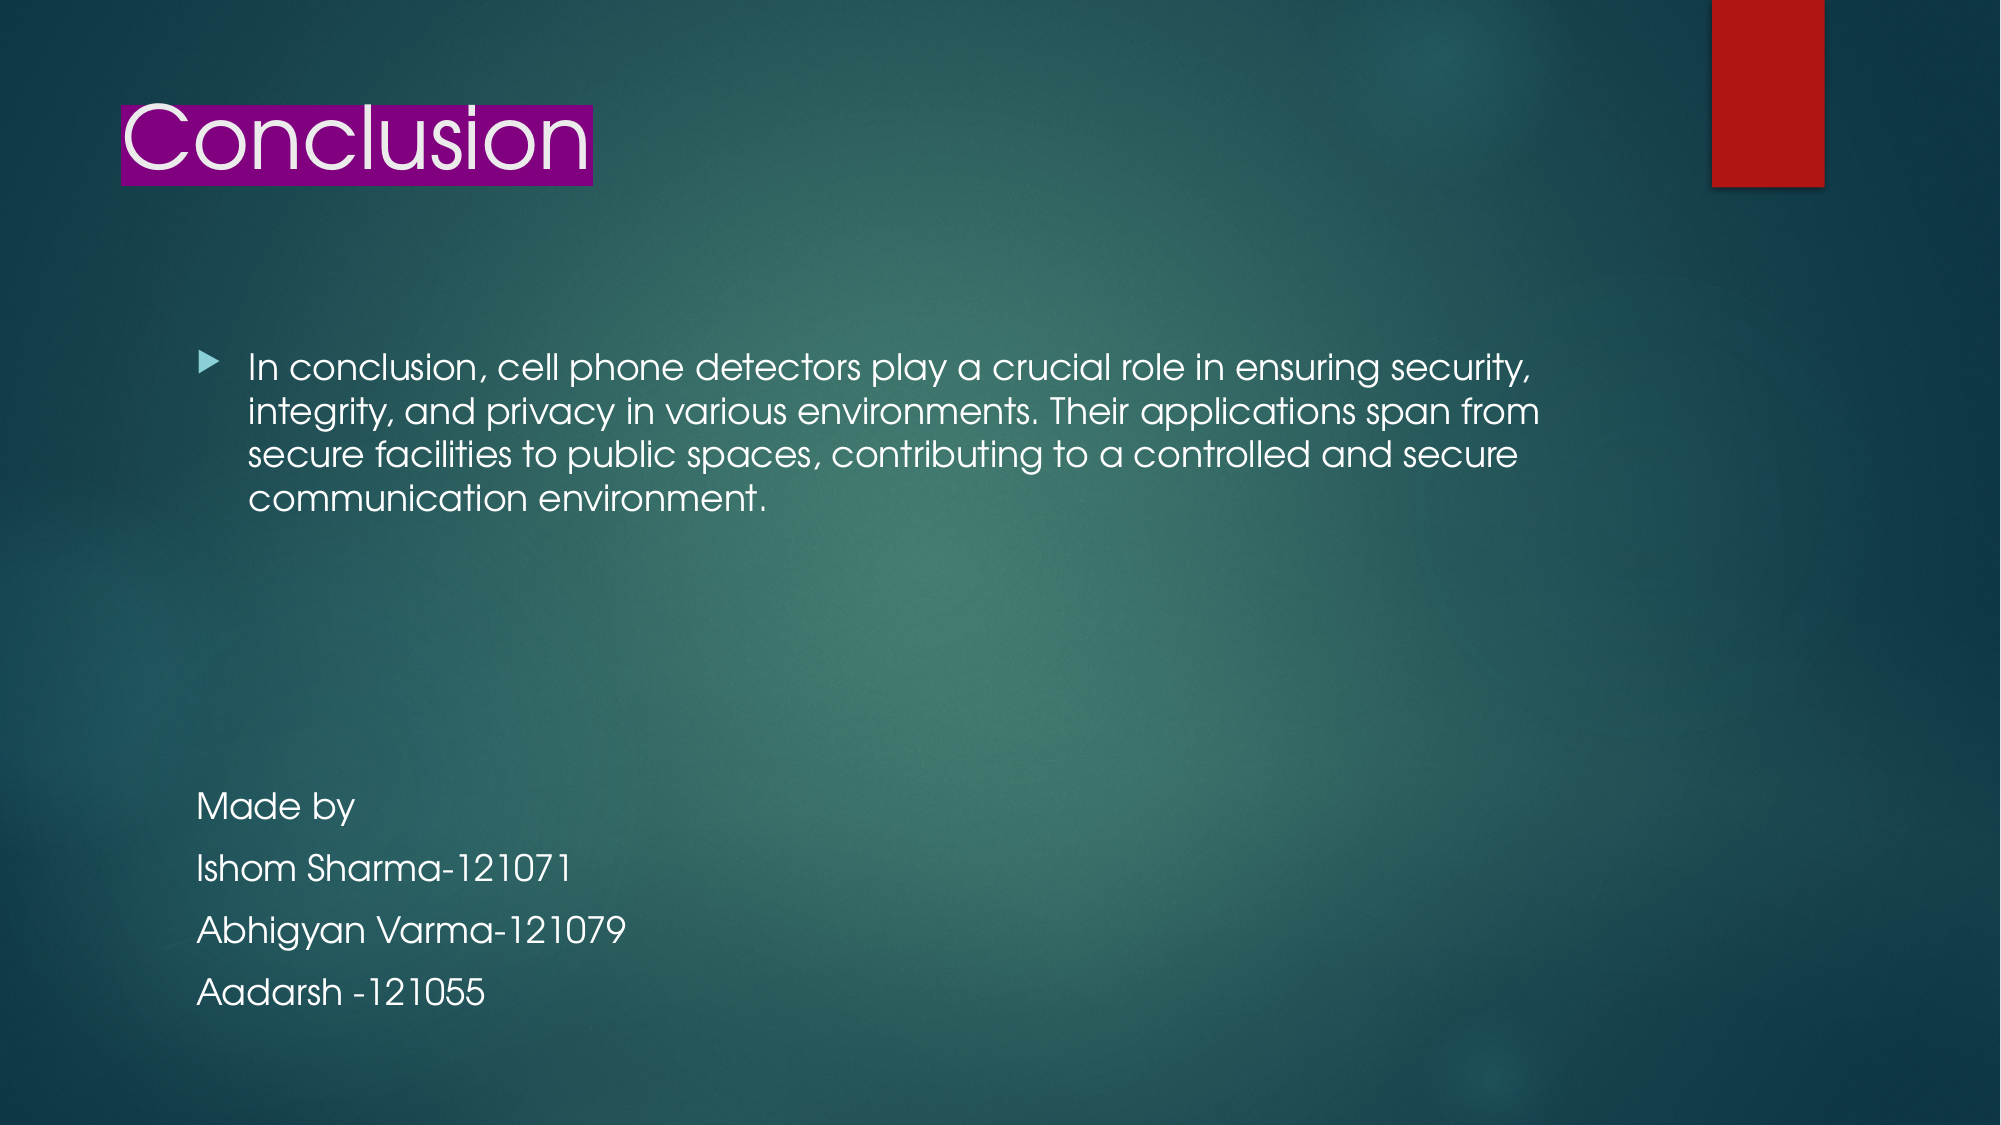

# Conclusion
In conclusion, cell phone detectors play a crucial role in ensuring security, integrity, and privacy in various environments. Their applications span from secure facilities to public spaces, contributing to a controlled and secure communication environment.

Made by
Ishom Sharma-121071
Abhigyan Varma-121079
Aadarsh -121055